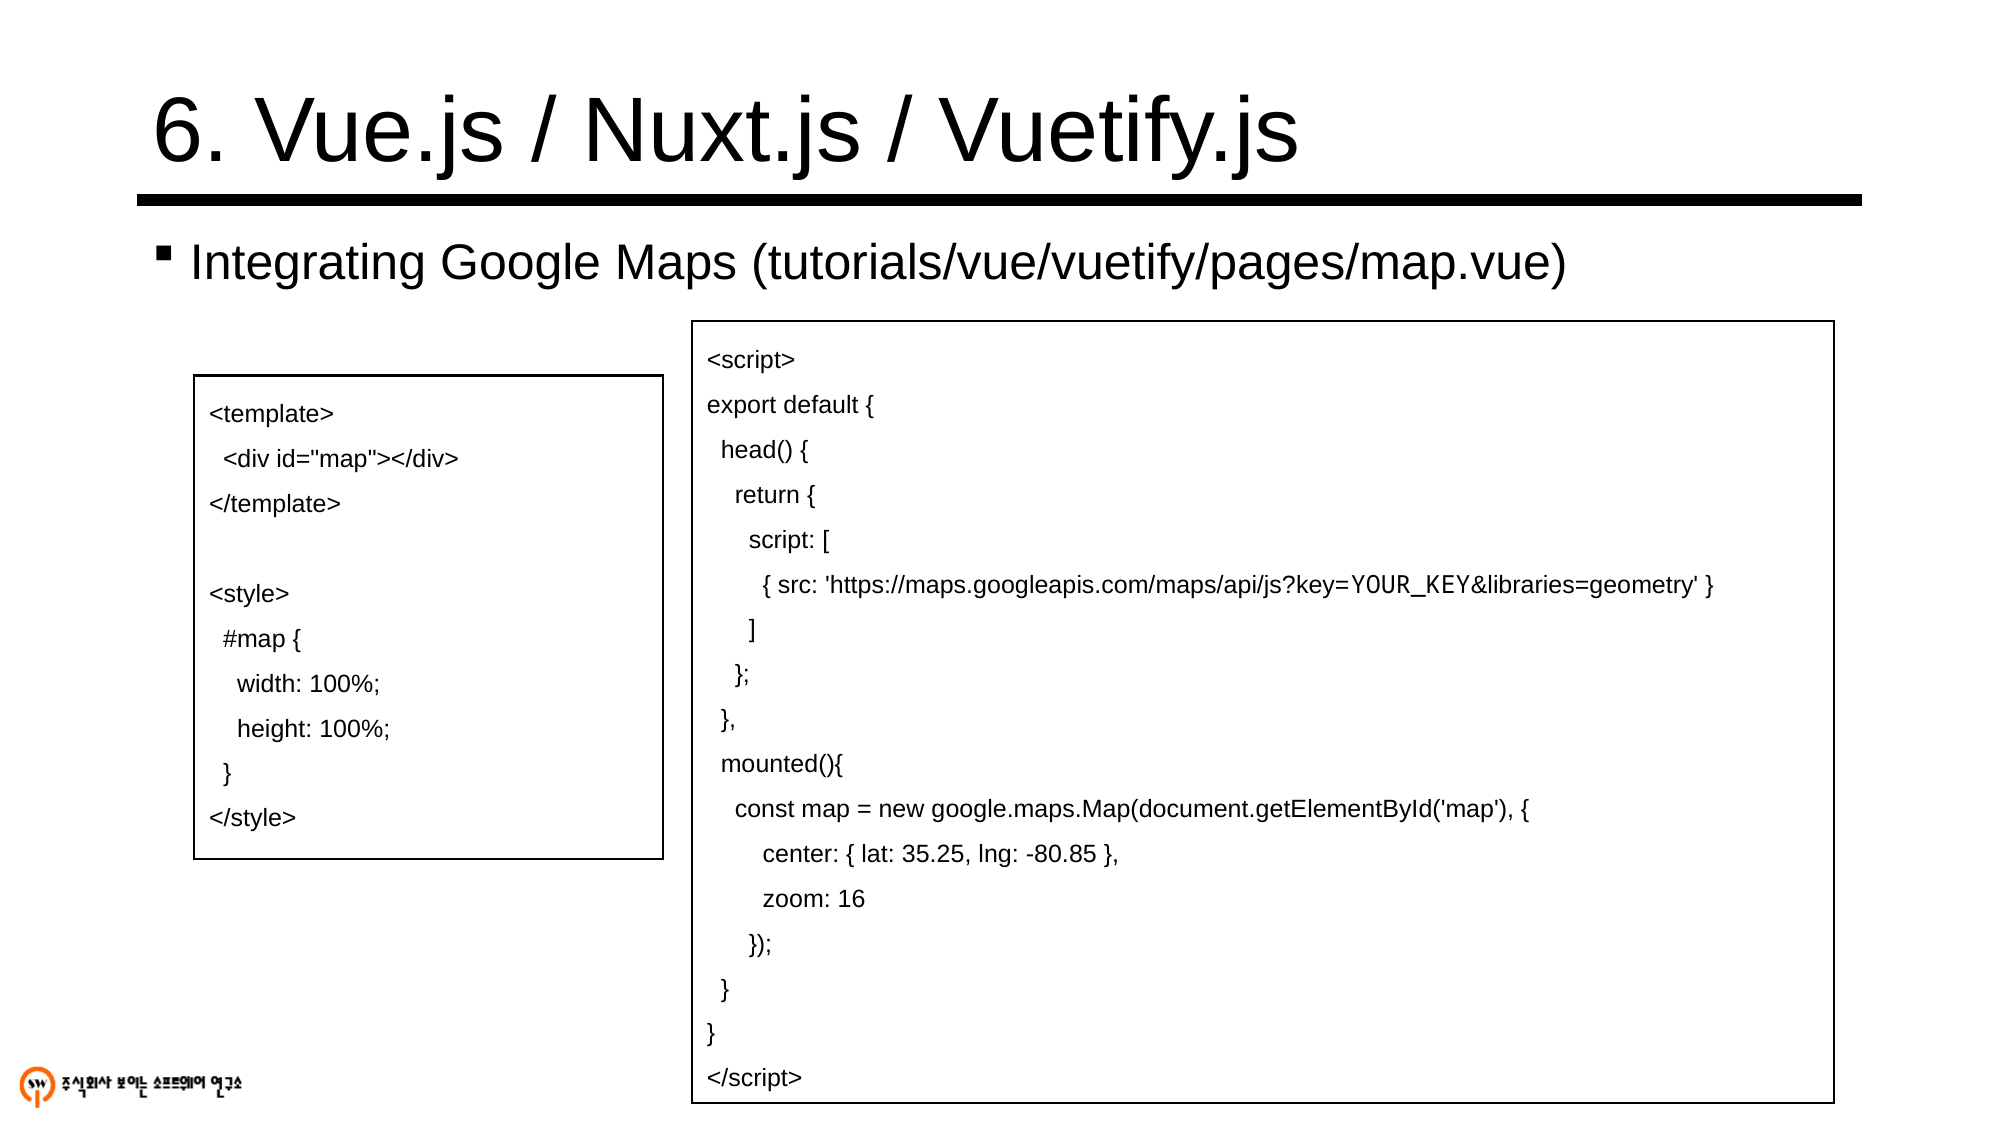

# 6. Vue.js / Nuxt.js / Vuetify.js
Integrating Google Maps (tutorials/vue/vuetify/pages/map.vue)
<script>
export default {
  head() {
    return {
      script: [
        { src: 'https://maps.googleapis.com/maps/api/js?key=YOUR_KEY&libraries=geometry' }
      ]
    };
  },
  mounted(){
    const map = new google.maps.Map(document.getElementById('map'), {
        center: { lat: 35.25, lng: -80.85 },
        zoom: 16
      });
  }
}
</script>
<template>
  <div id="map"></div>
</template>

<style>
  #map {
    width: 100%;
    height: 100%;
  }
</style>